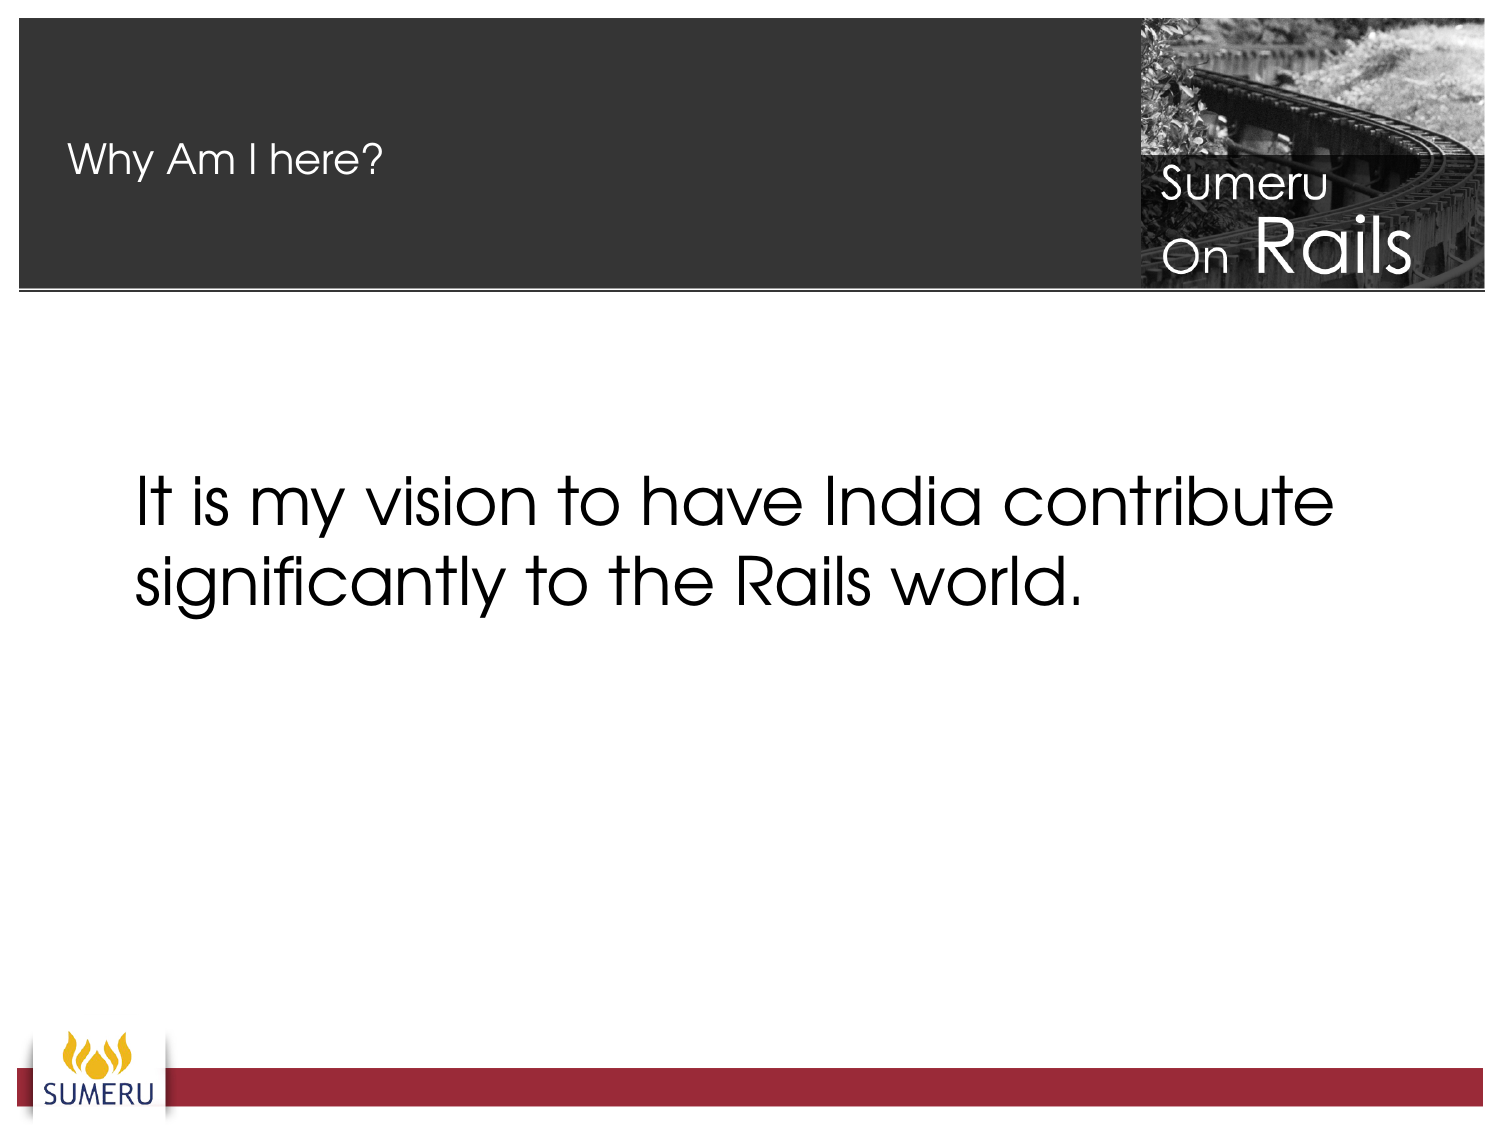

Why Am I here?
It is my vision to have India contribute
significantly to the Rails world.